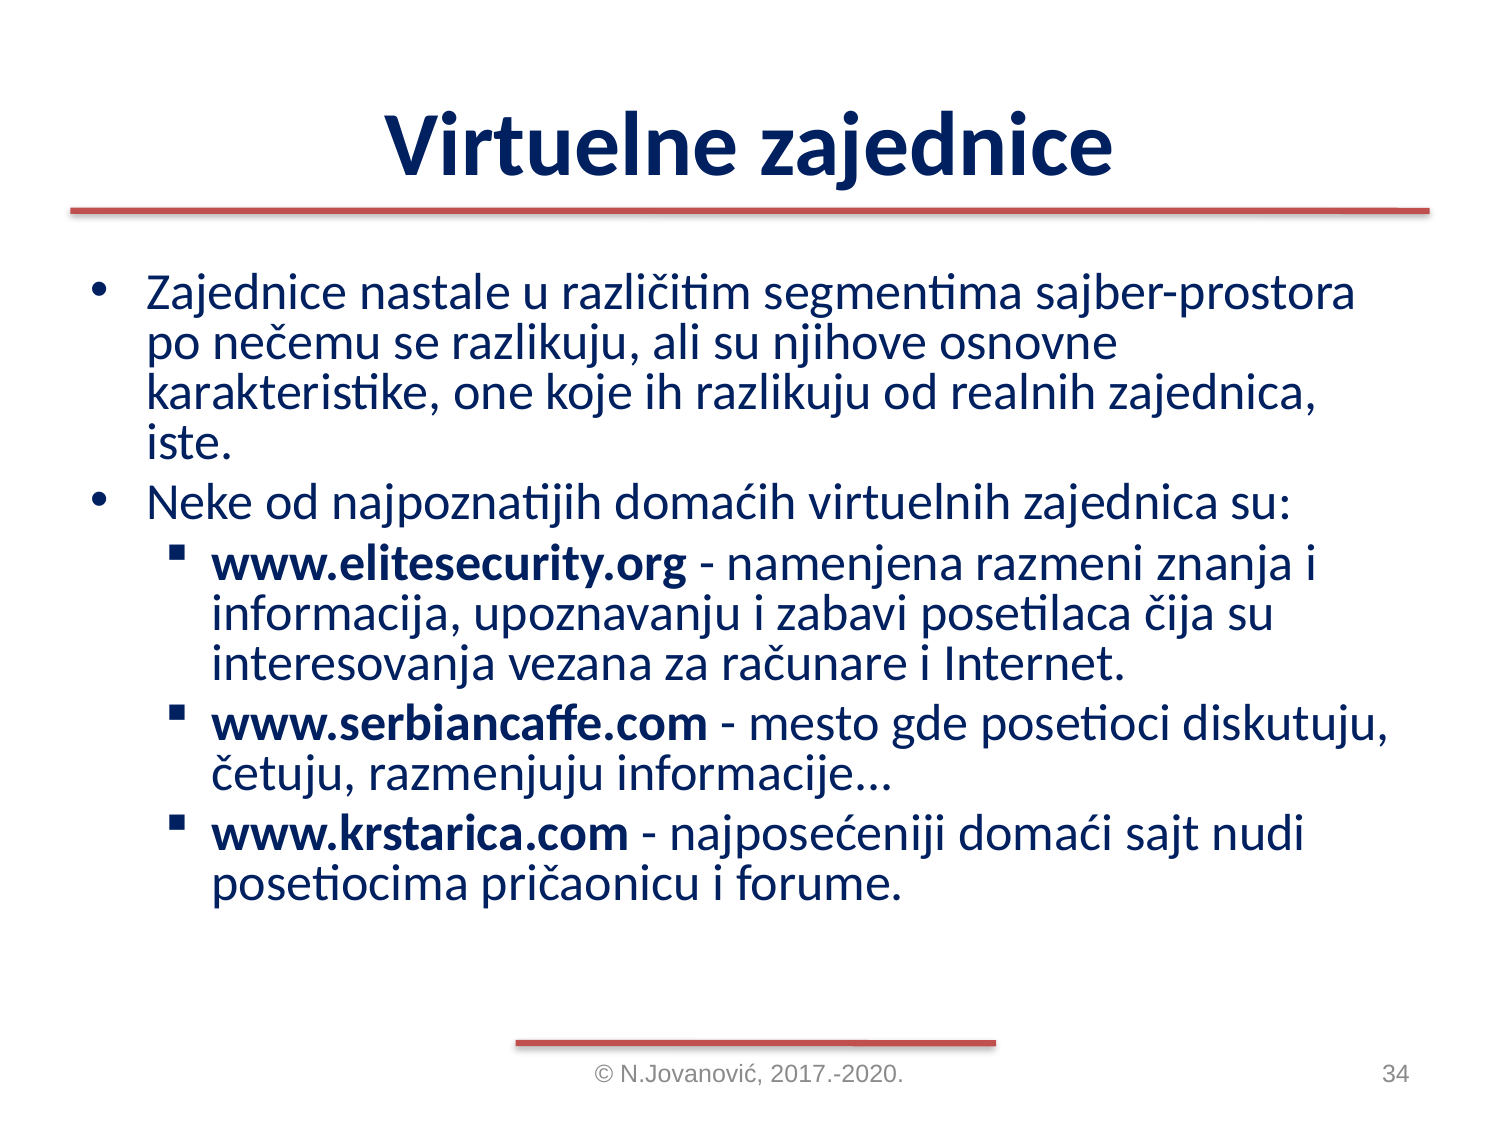

# Virtuelne zajednice
Zajednice nastale u različitim segmentima sajber-prostora po nečemu se razlikuju, ali su njihove osnovne karakteristike, one koje ih razlikuju od realnih zajednica, iste.
Neke od najpoznatijih domaćih virtuelnih zajednica su:
www.elitesecurity.org - namenjena razmeni znanja i informacija, upoznavanju i zabavi posetilaca čija su interesovanja vezana za računare i Internet.
www.serbiancaffe.com - mesto gde posetioci diskutuju, četuju, razmenjuju informacije...
www.krstarica.com - najposećeniji domaći sajt nudi posetiocima pričaonicu i forume.

© N.Jovanović, 2017.-2020.
34